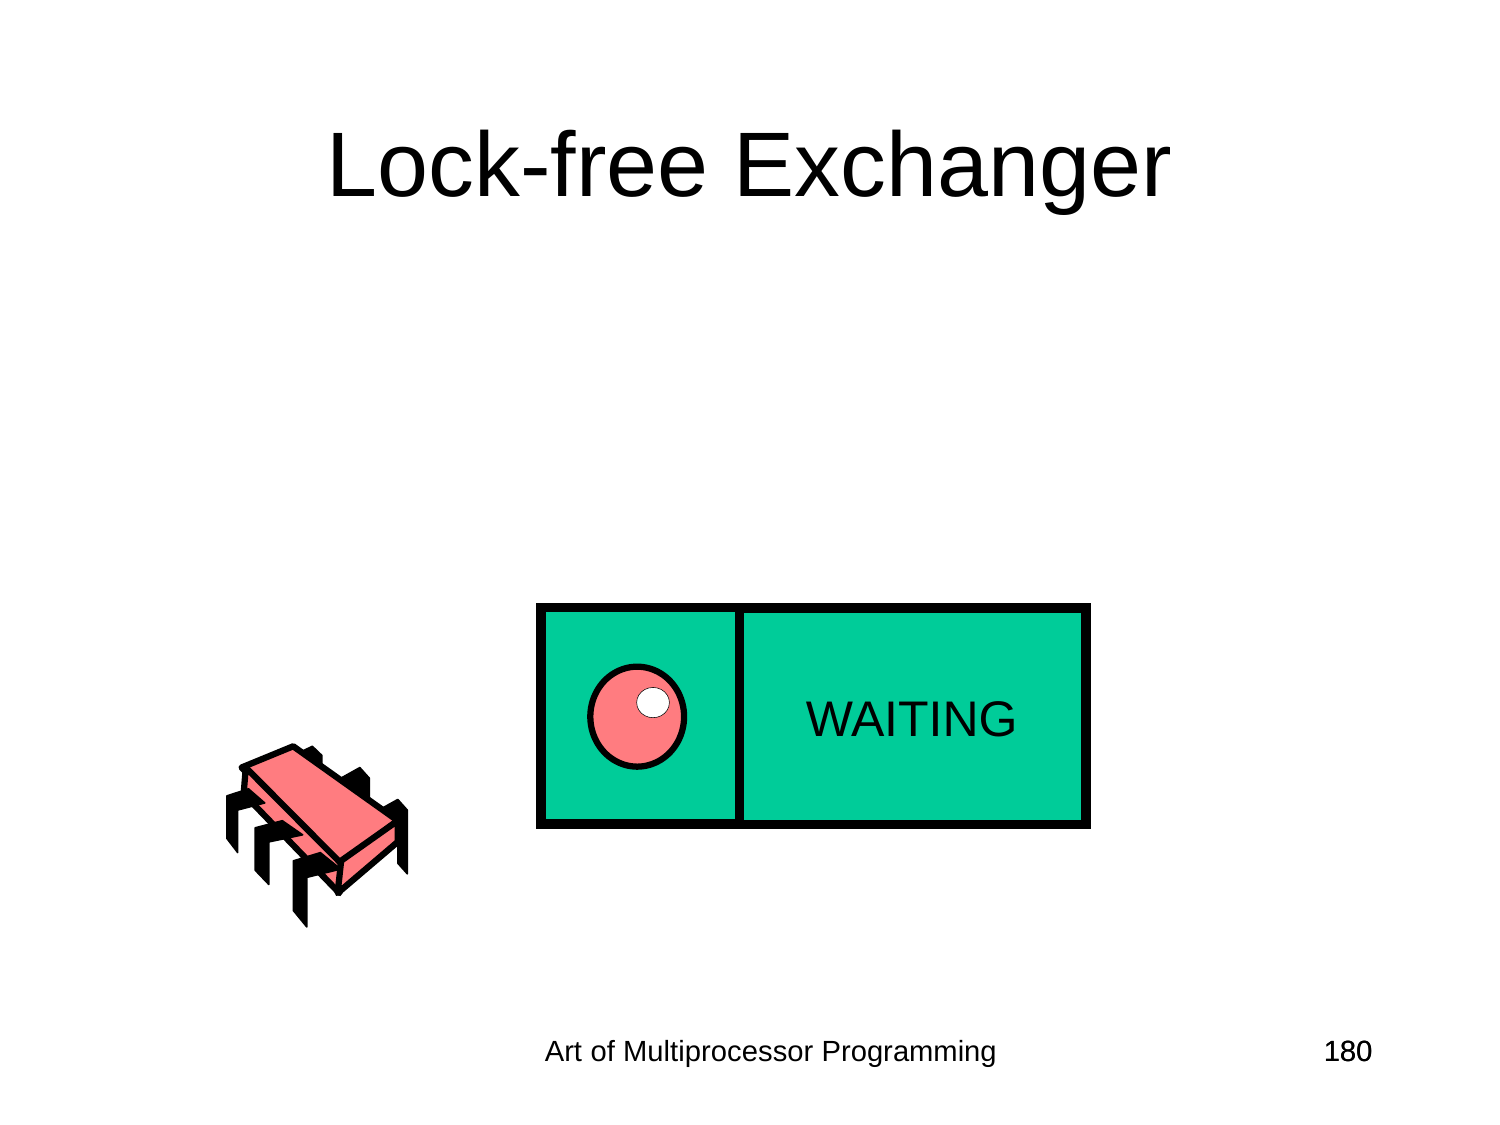

Lock-free Exchanger

WAITING

Art of Multiprocessor Programming
180
180